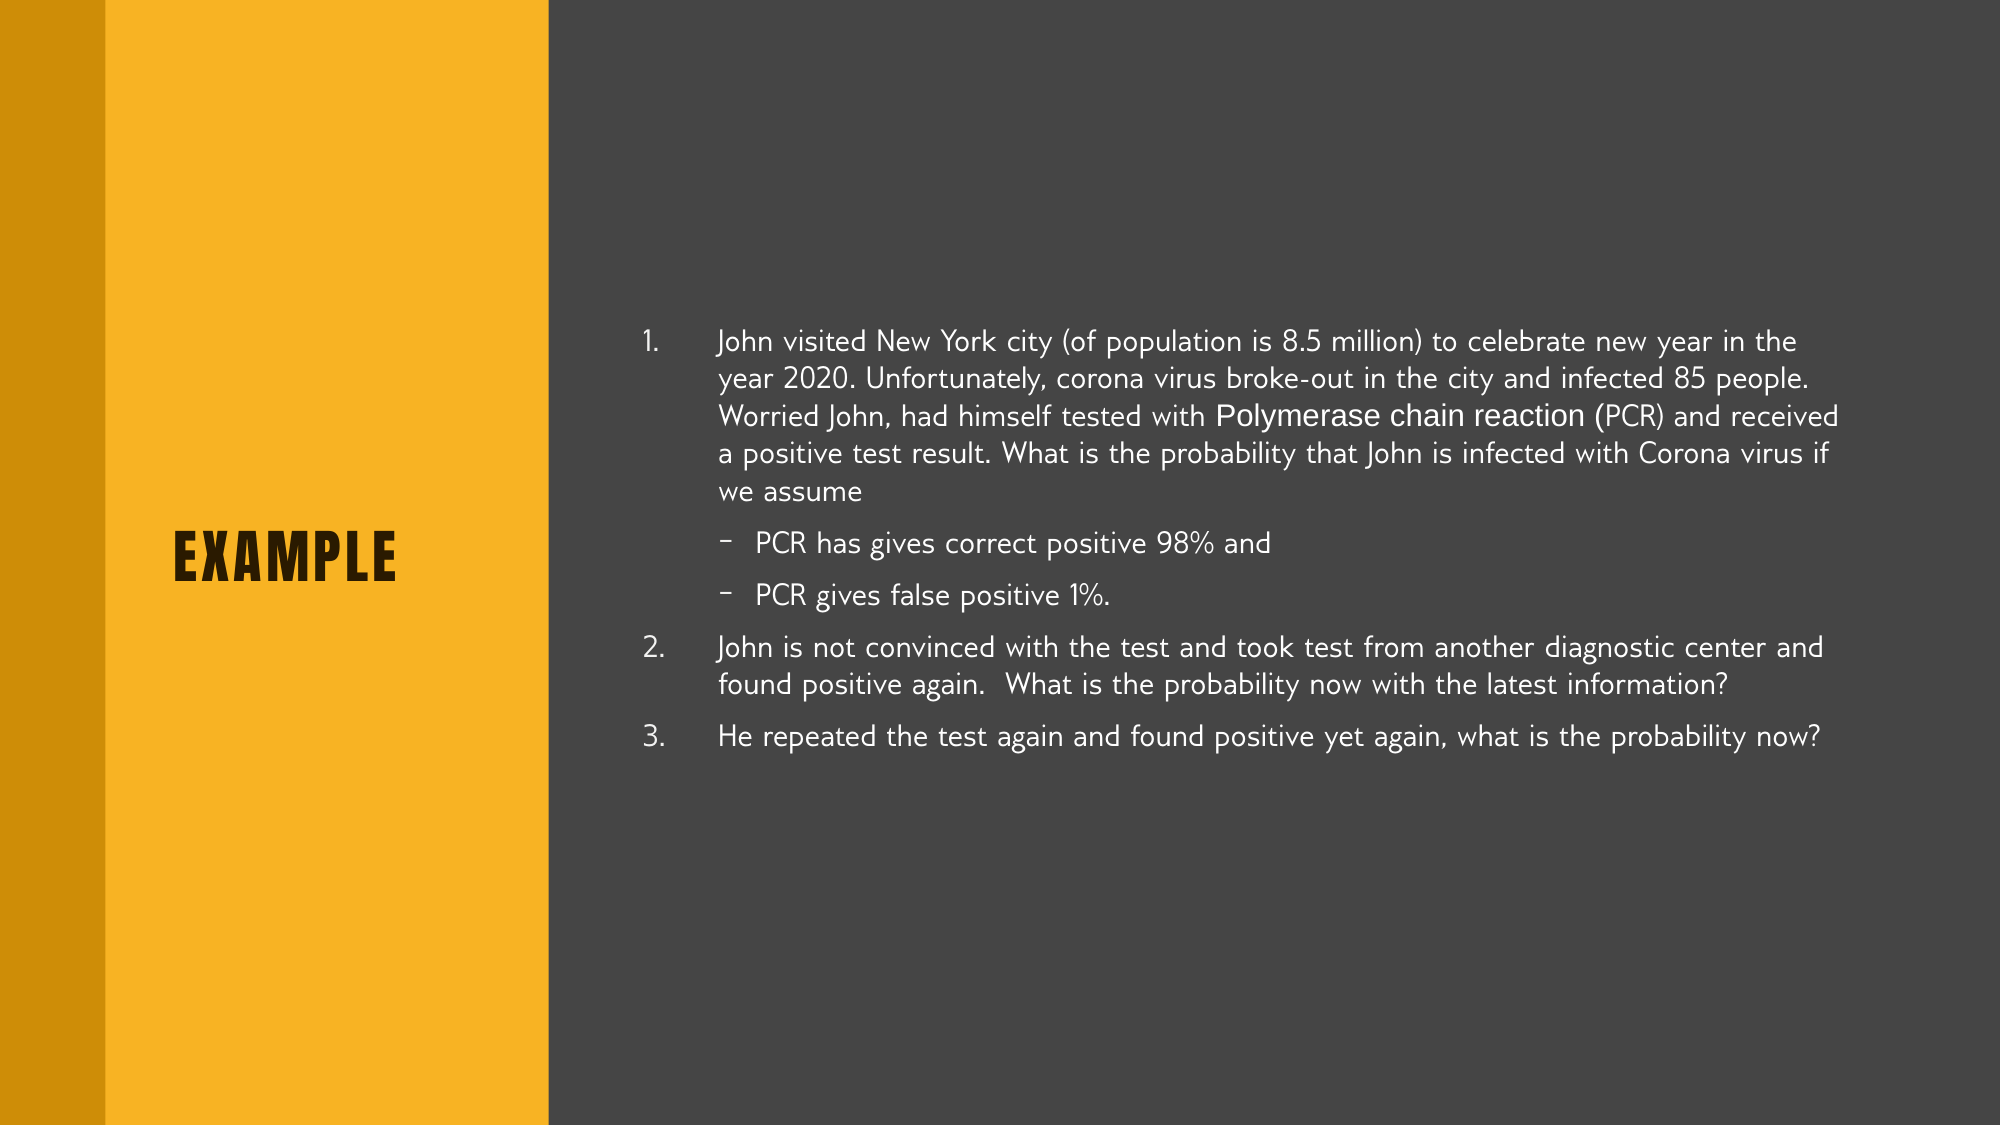

# Example
John visited New York city (of population is 8.5 million) to celebrate new year in the year 2020. Unfortunately, corona virus broke-out in the city and infected 85 people. Worried John, had himself tested with Polymerase chain reaction (PCR) and received a positive test result. What is the probability that John is infected with Corona virus if we assume
PCR has gives correct positive 98% and
PCR gives false positive 1%.
John is not convinced with the test and took test from another diagnostic center and found positive again.  What is the probability now with the latest information?
He repeated the test again and found positive yet again, what is the probability now?